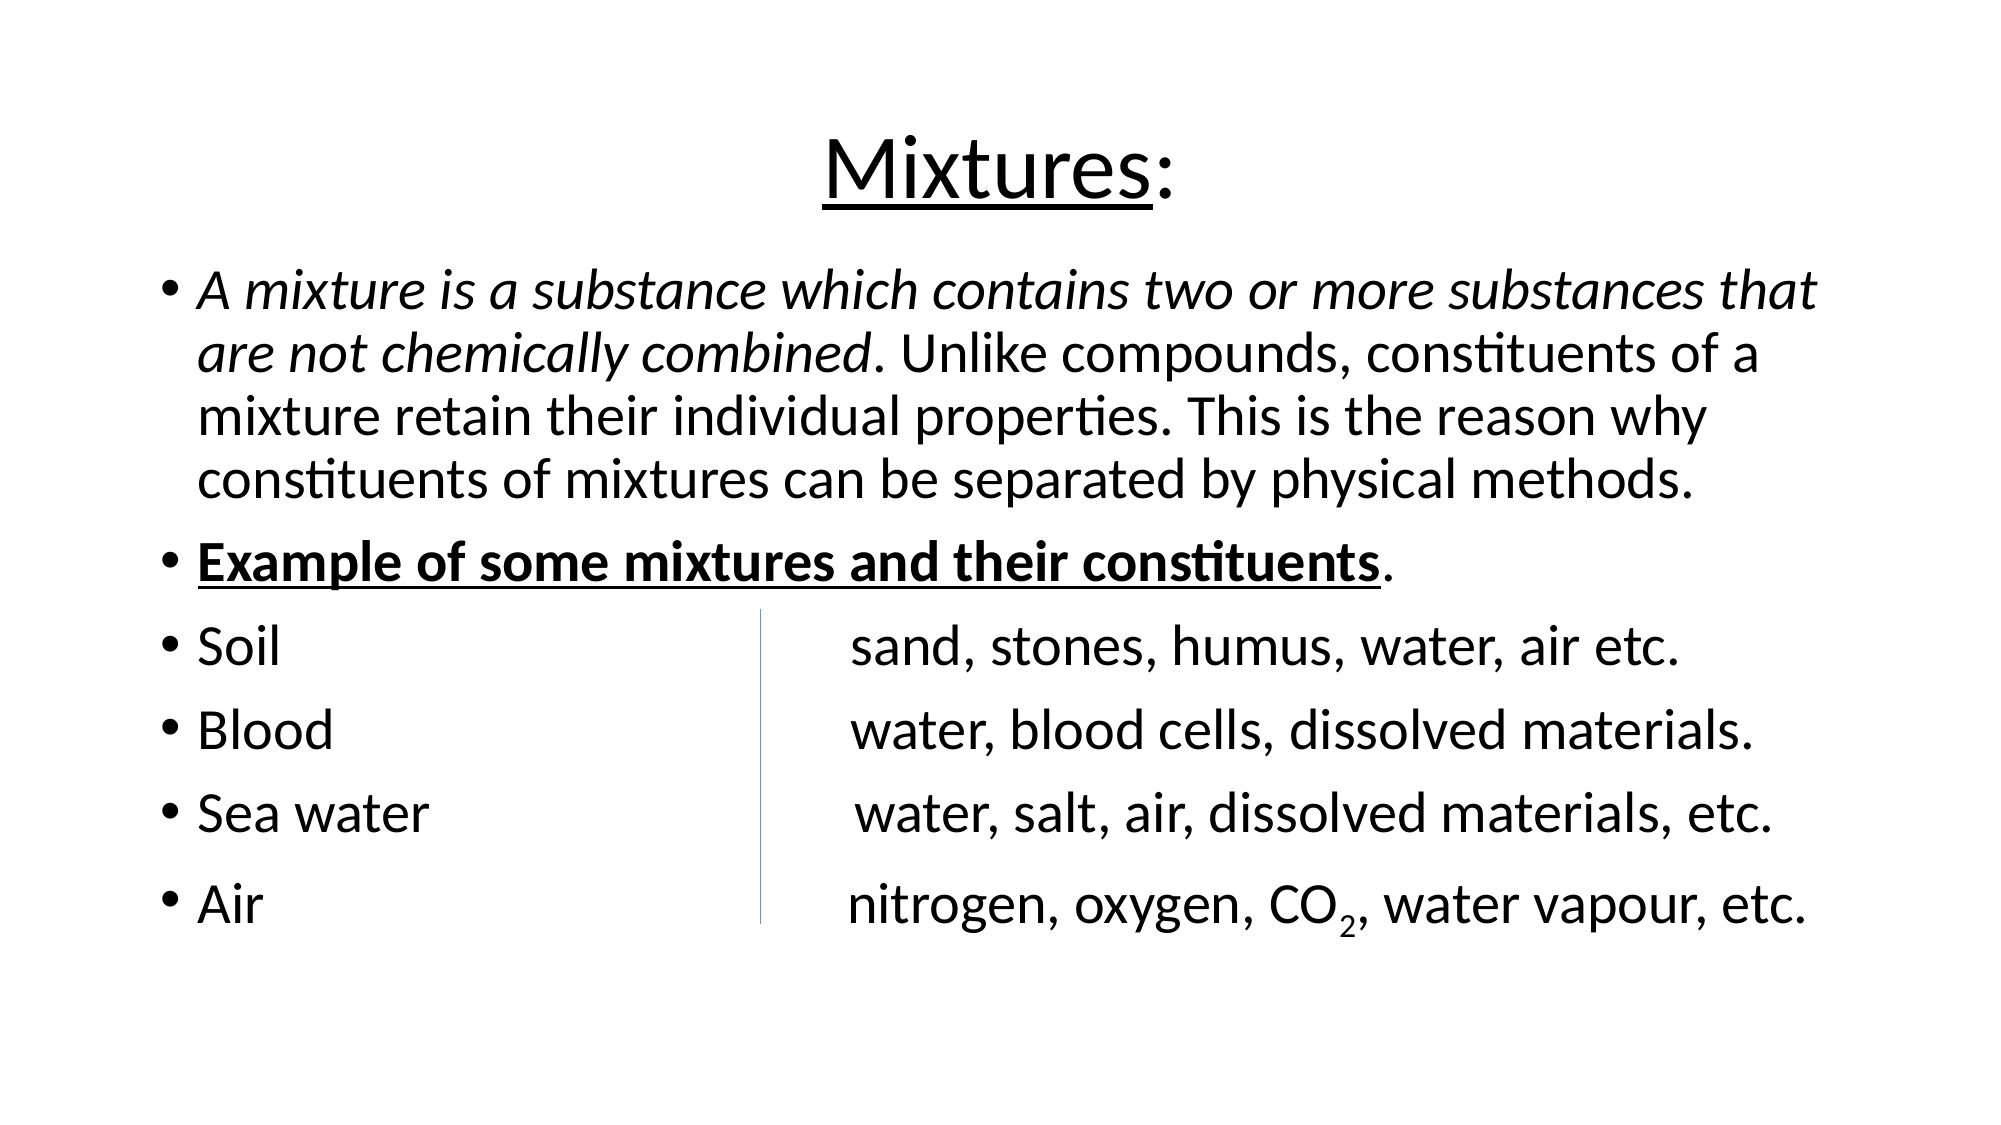

# Mixtures:
A mixture is a substance which contains two or more substances that are not chemically combined. Unlike compounds, constituents of a mixture retain their individual properties. This is the reason why constituents of mixtures can be separated by physical methods.
Example of some mixtures and their constituents.
Soil                                           sand, stones, humus, water, air etc.
Blood                                       water, blood cells, dissolved materials.
Sea water                                water, salt, air, dissolved materials, etc.
Air                                            nitrogen, oxygen, CO2, water vapour, etc.